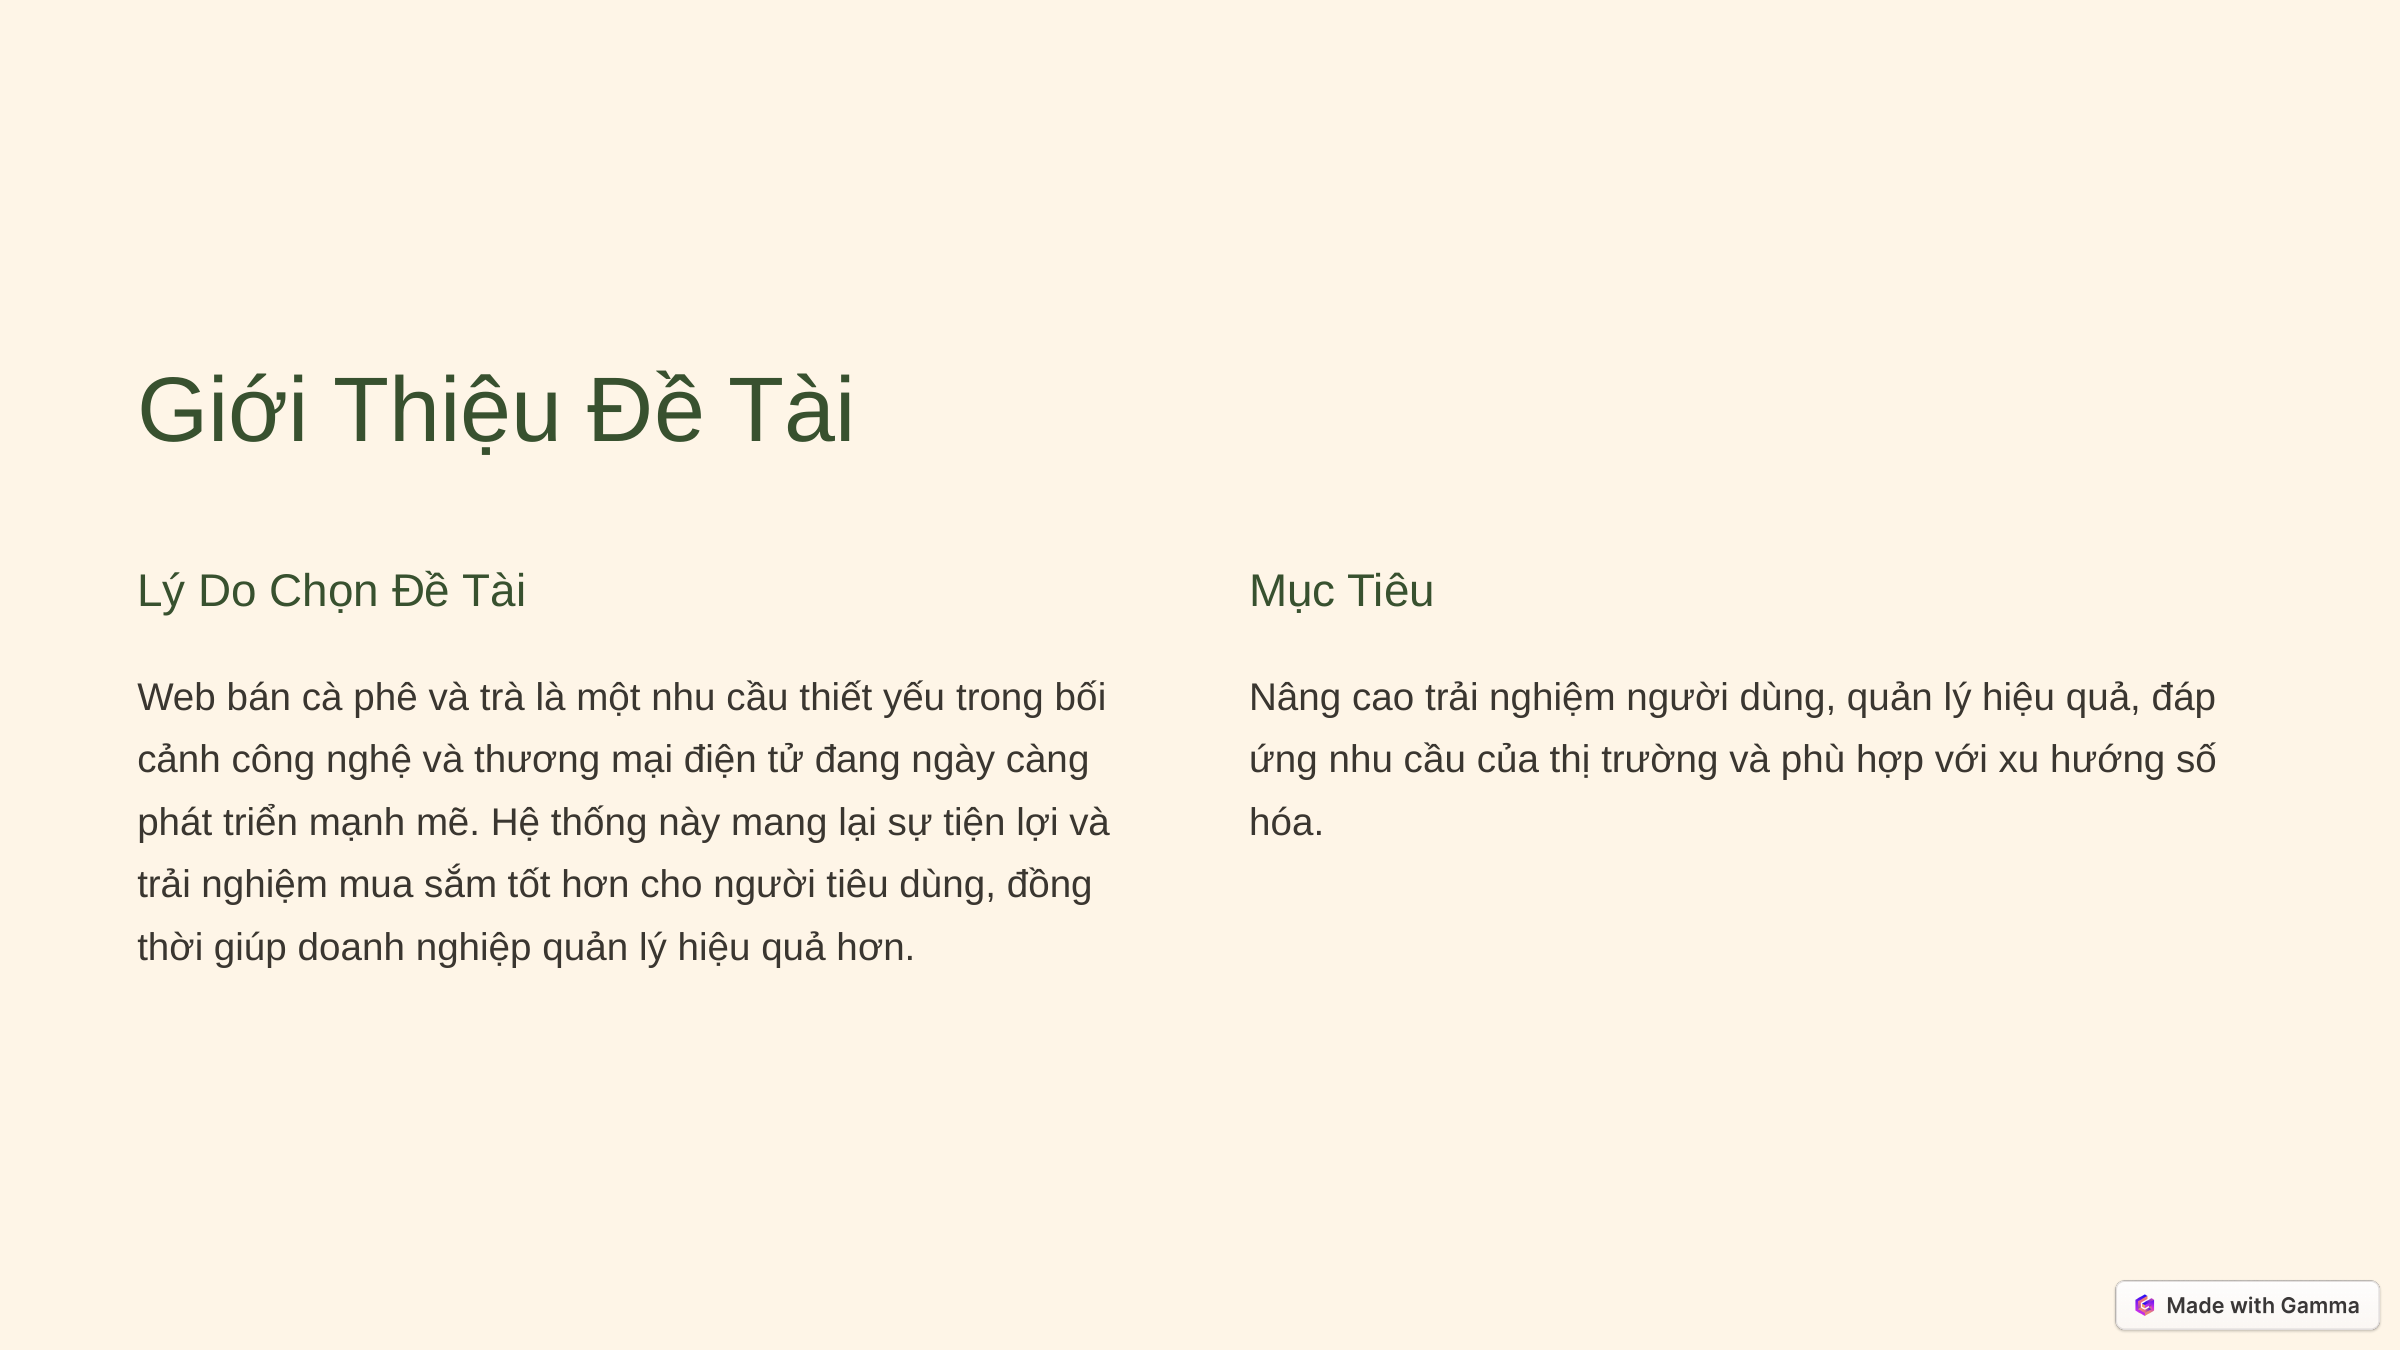

Giới Thiệu Đề Tài
Lý Do Chọn Đề Tài
Mục Tiêu
Web bán cà phê và trà là một nhu cầu thiết yếu trong bối cảnh công nghệ và thương mại điện tử đang ngày càng phát triển mạnh mẽ. Hệ thống này mang lại sự tiện lợi và trải nghiệm mua sắm tốt hơn cho người tiêu dùng, đồng thời giúp doanh nghiệp quản lý hiệu quả hơn.
Nâng cao trải nghiệm người dùng, quản lý hiệu quả, đáp ứng nhu cầu của thị trường và phù hợp với xu hướng số hóa.